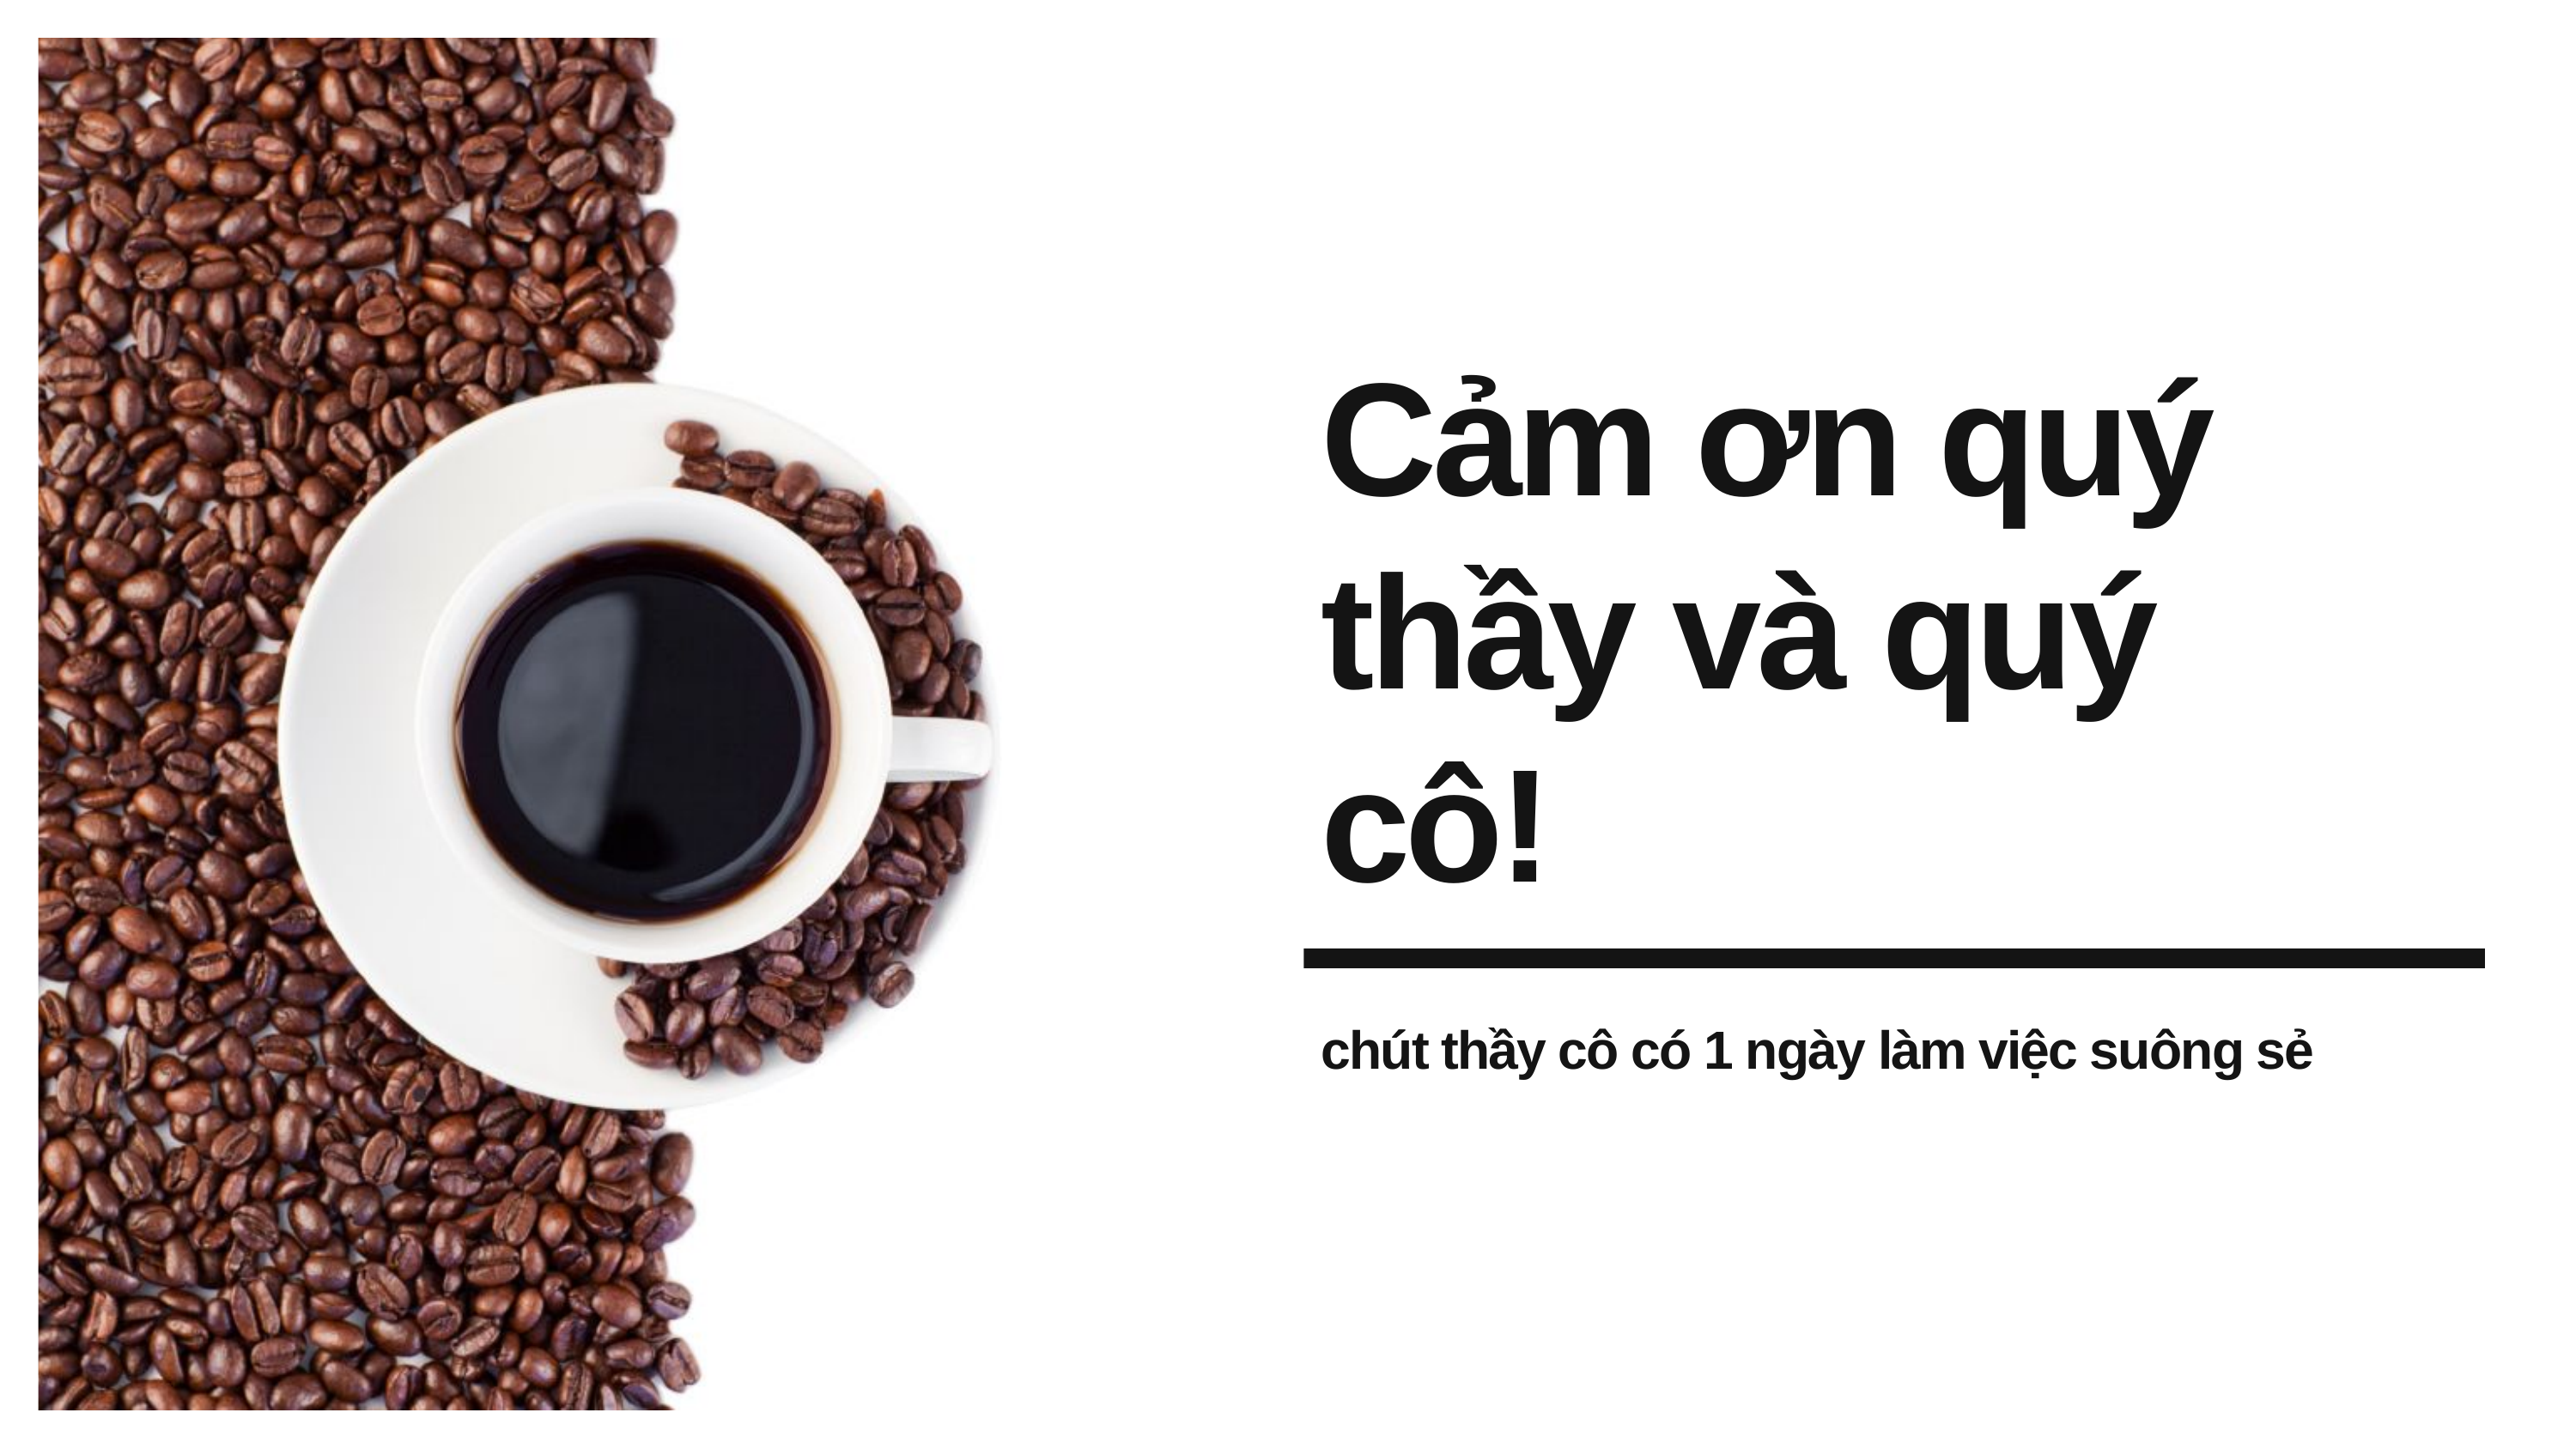

Cảm ơn quý thầy và quý cô!

chút thầy cô có 1 ngày làm việc suông sẻ